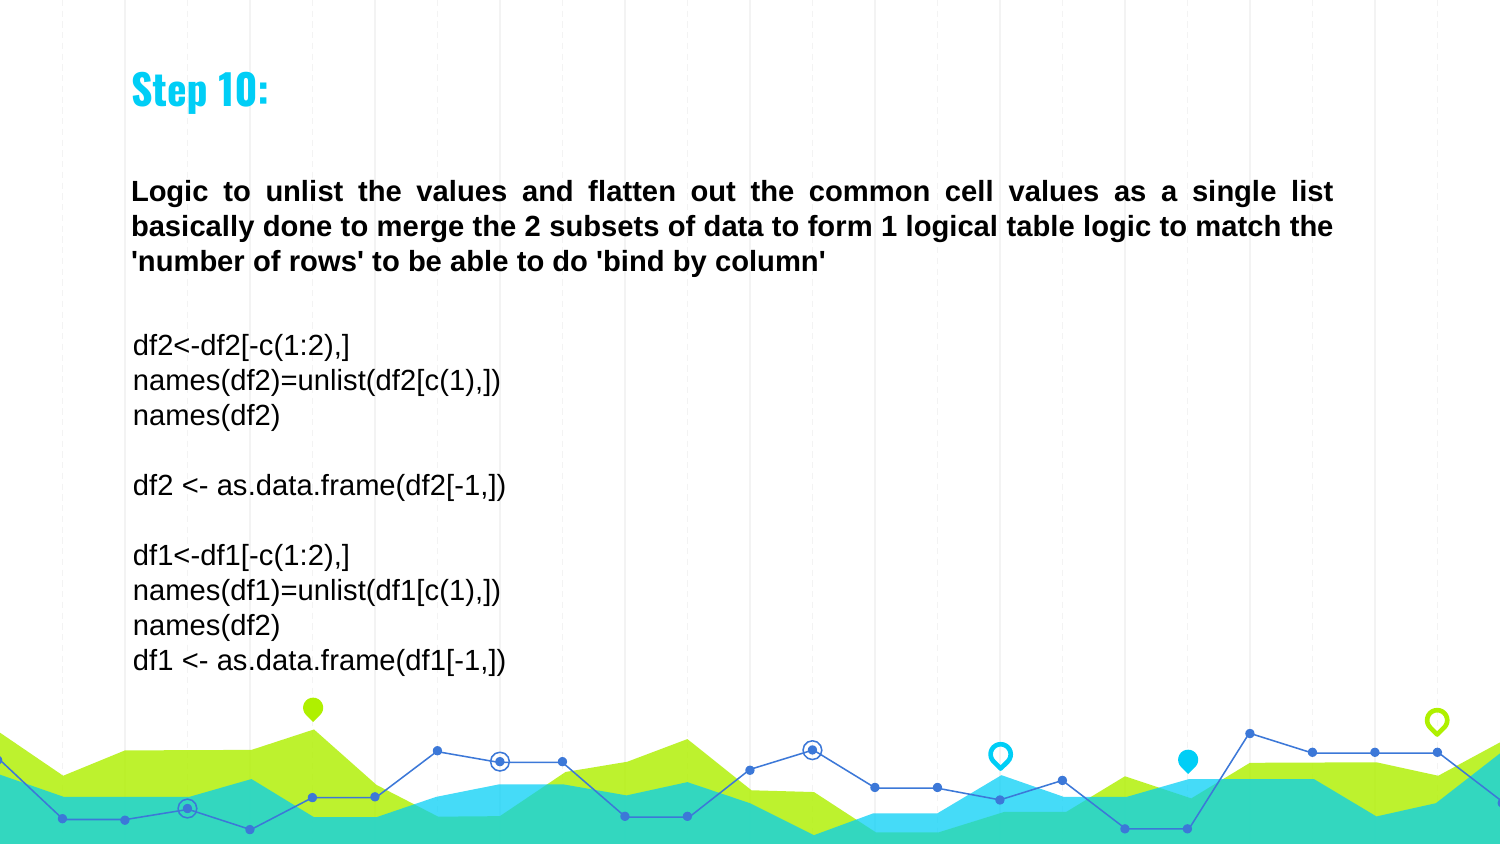

Step 10:

Logic to unlist the values and flatten out the common cell values as a single list basically done to merge the 2 subsets of data to form 1 logical table logic to match the 'number of rows' to be able to do 'bind by column'
    df2<-df2[-c(1:2),]
    names(df2)=unlist(df2[c(1),])
    names(df2)

    df2 <- as.data.frame(df2[-1,])

    df1<-df1[-c(1:2),]
    names(df1)=unlist(df1[c(1),])
    names(df2)
    df1 <- as.data.frame(df1[-1,])